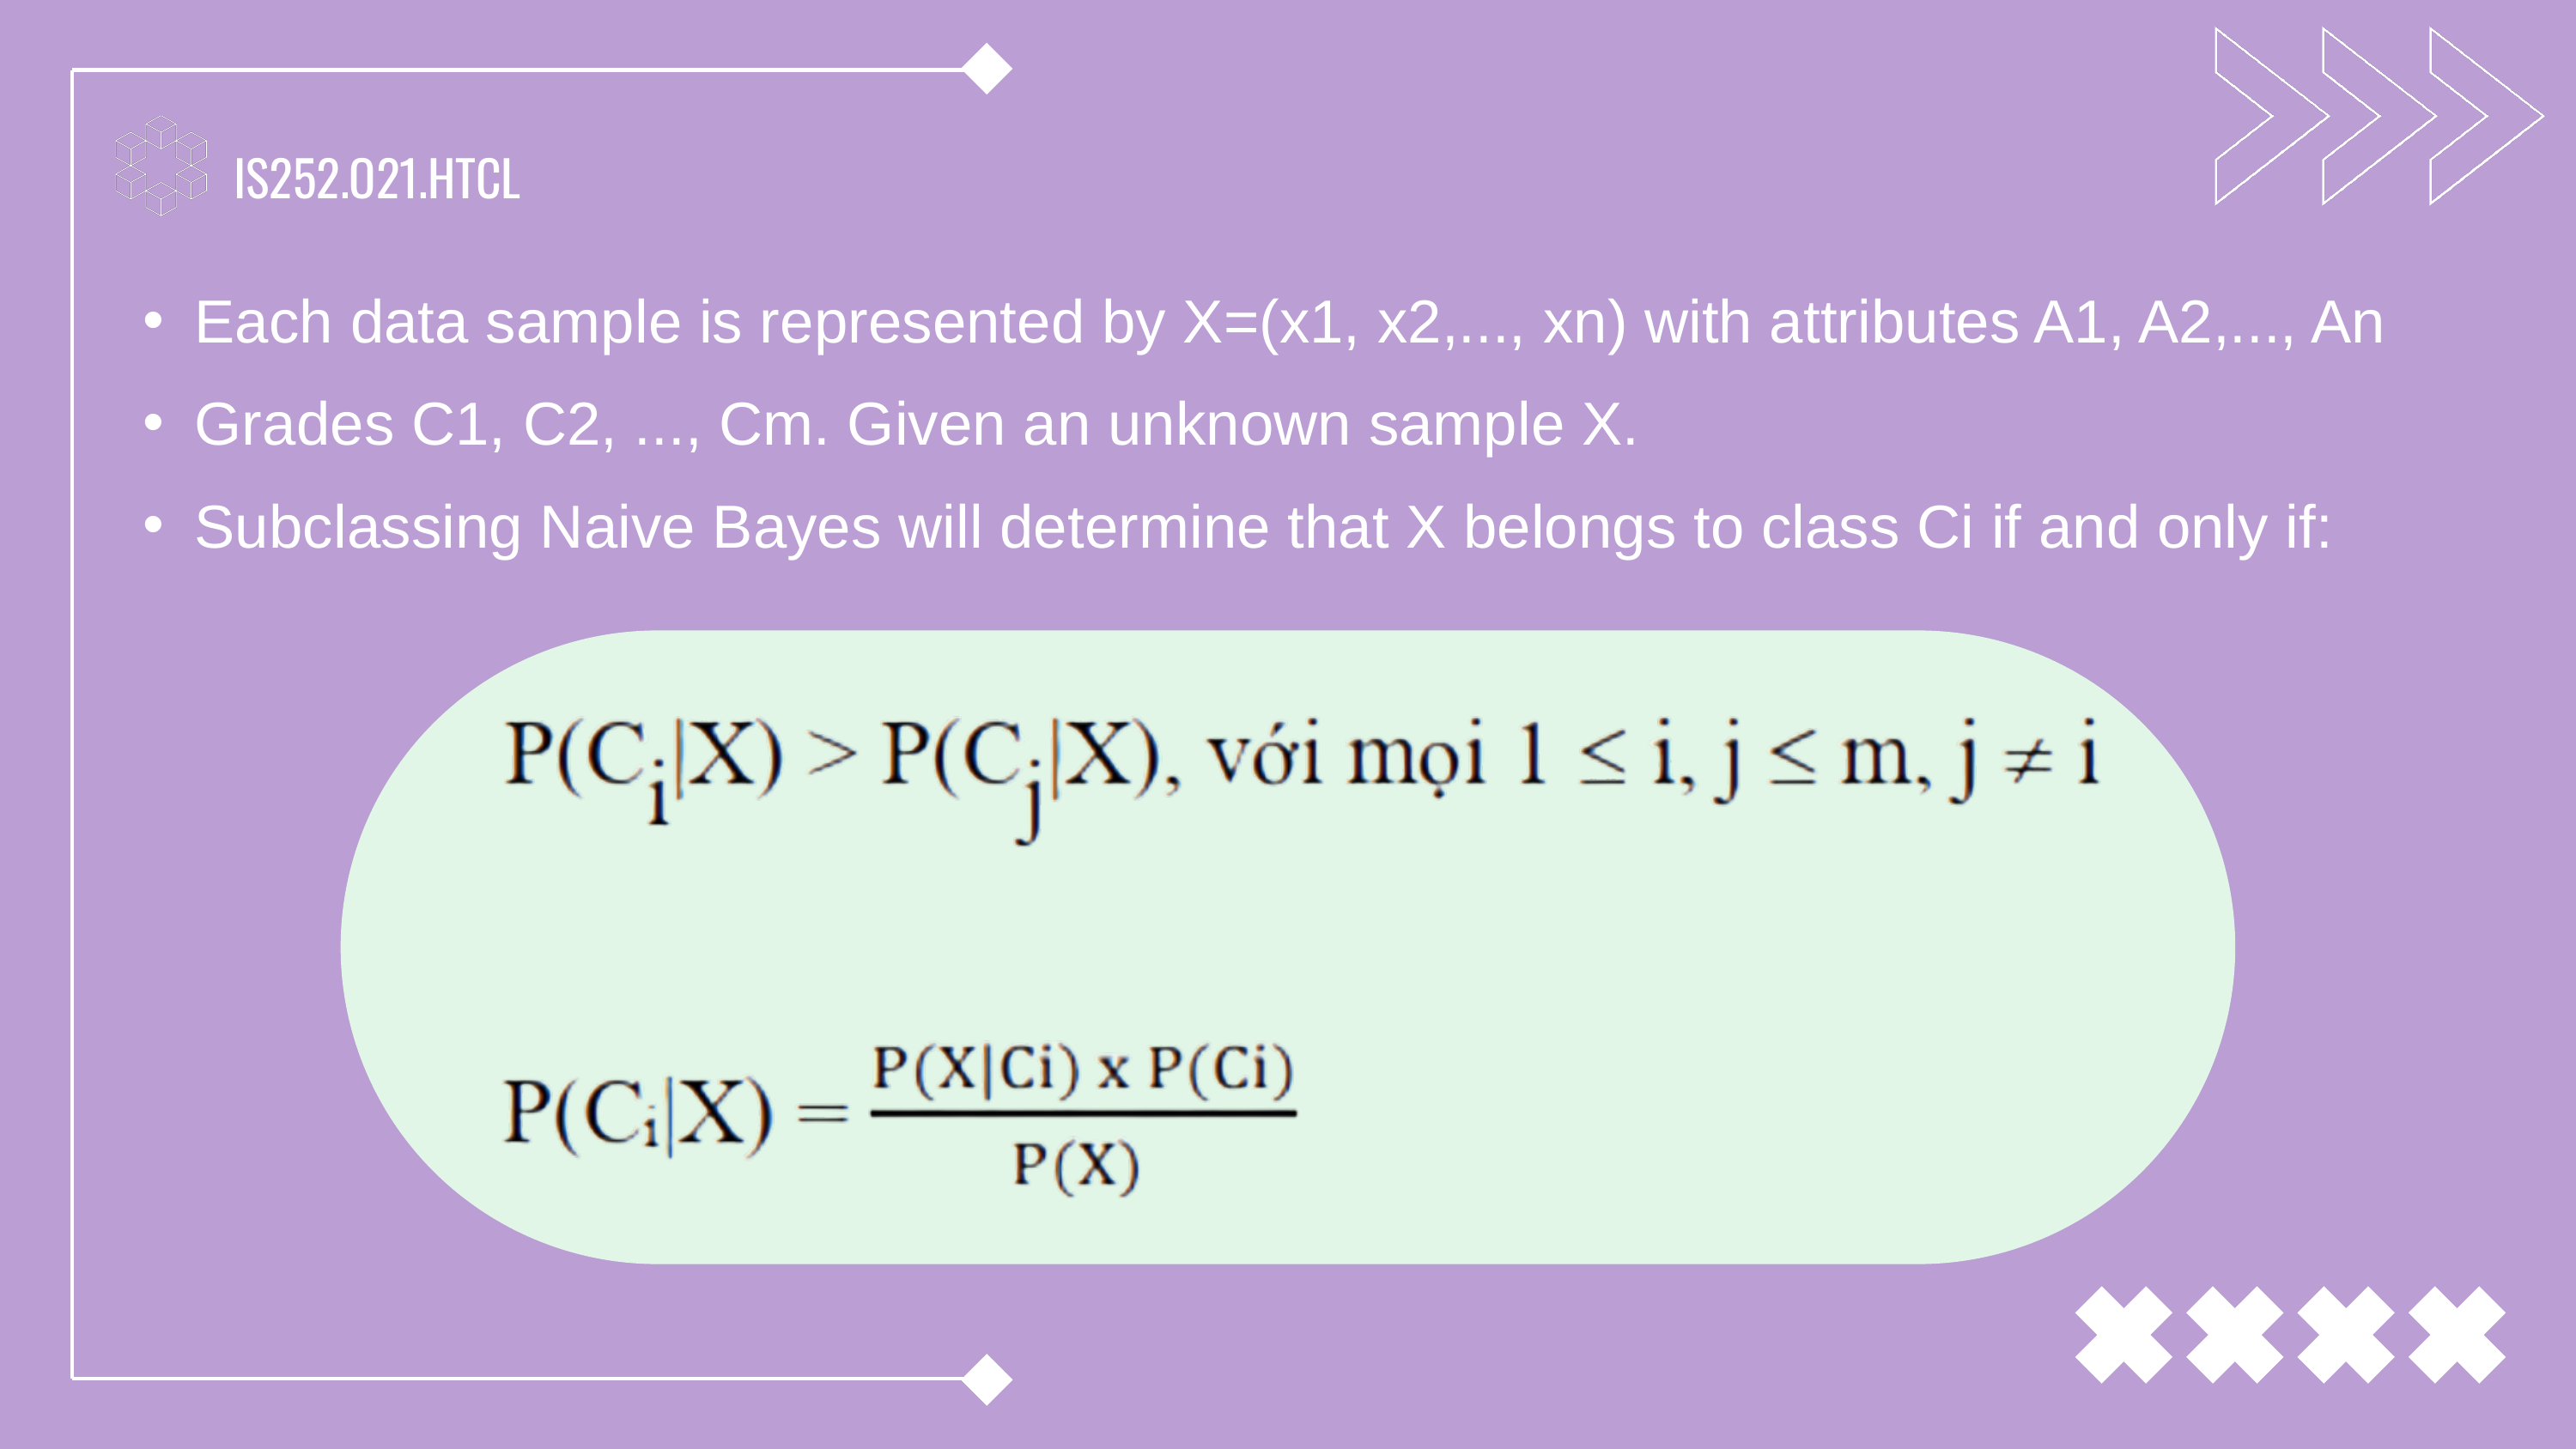

IS252.O21.HTCL
Each data sample is represented by X=(x1, x2,..., xn) with attributes A1, A2,..., An
Grades C1, C2, ..., Cm. Given an unknown sample X.
Subclassing Naive Bayes will determine that X belongs to class Ci if and only if: